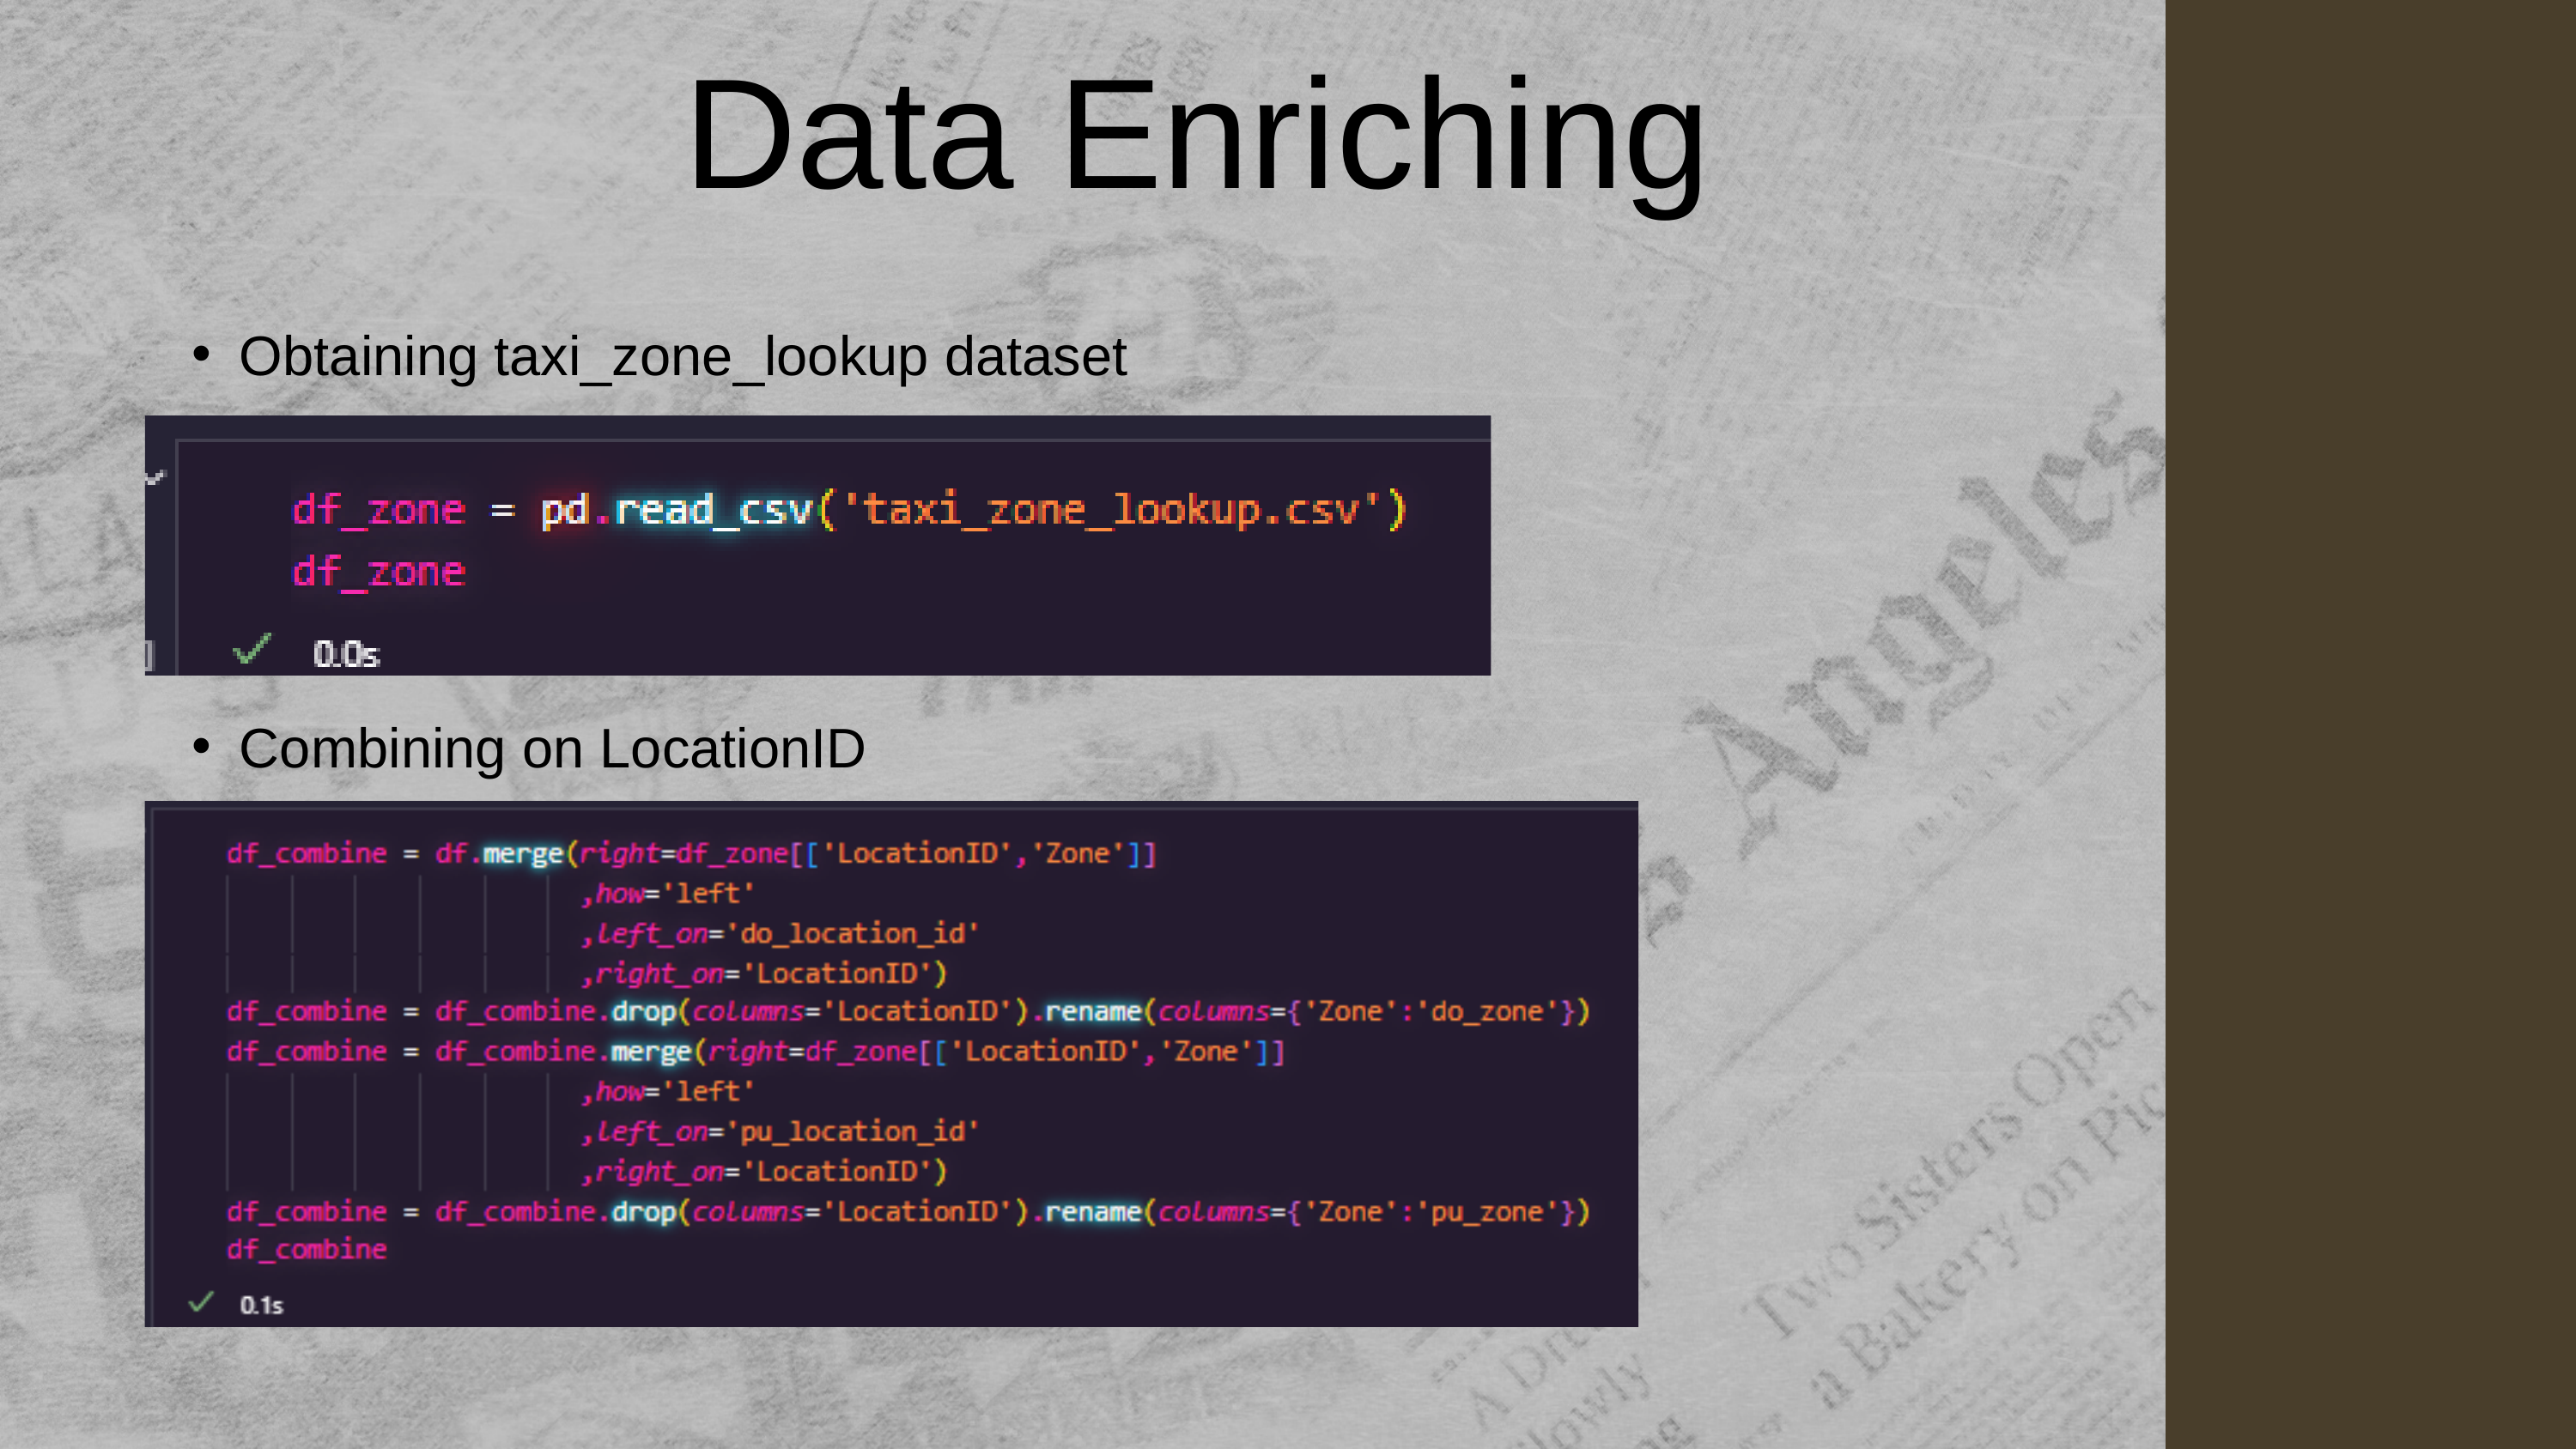

Data Enriching
Obtaining taxi_zone_lookup dataset

Combining on LocationID